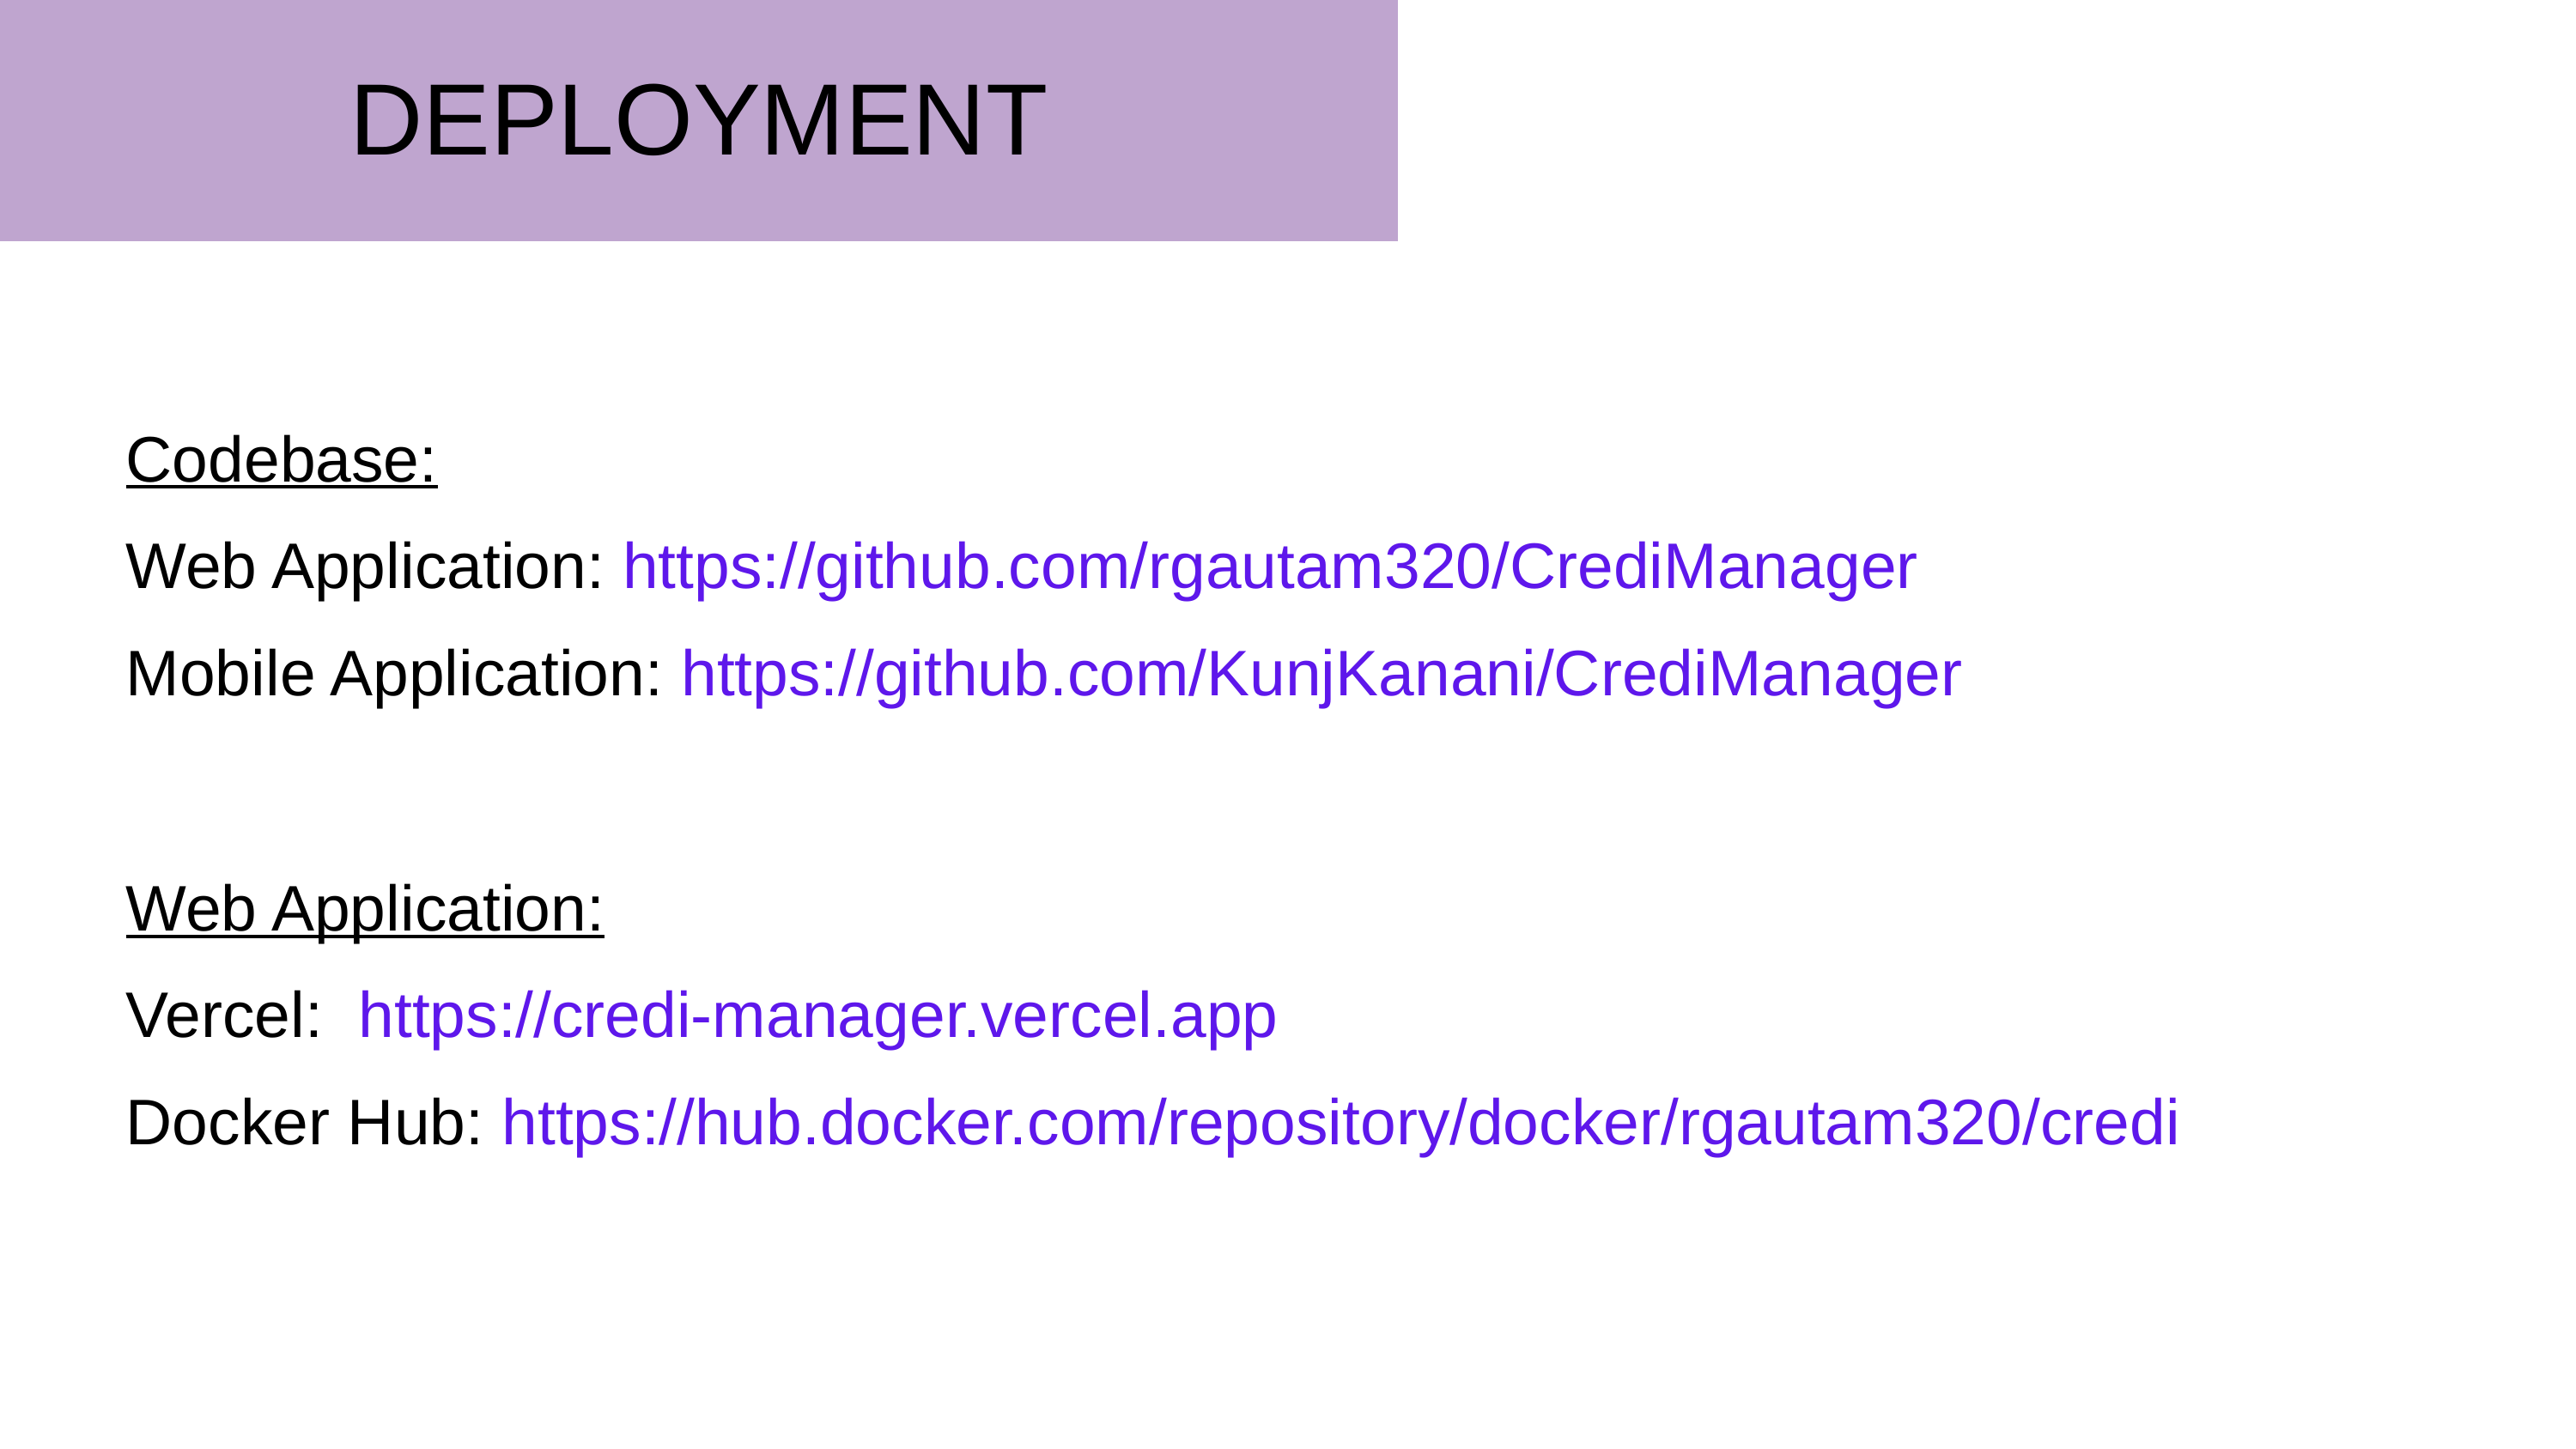

DEPLOYMENT
Codebase:
Web Application: https://github.com/rgautam320/CrediManager
Mobile Application: https://github.com/KunjKanani/CrediManager

Web Application:
Vercel:  https://credi-manager.vercel.app
Docker Hub: https://hub.docker.com/repository/docker/rgautam320/credi